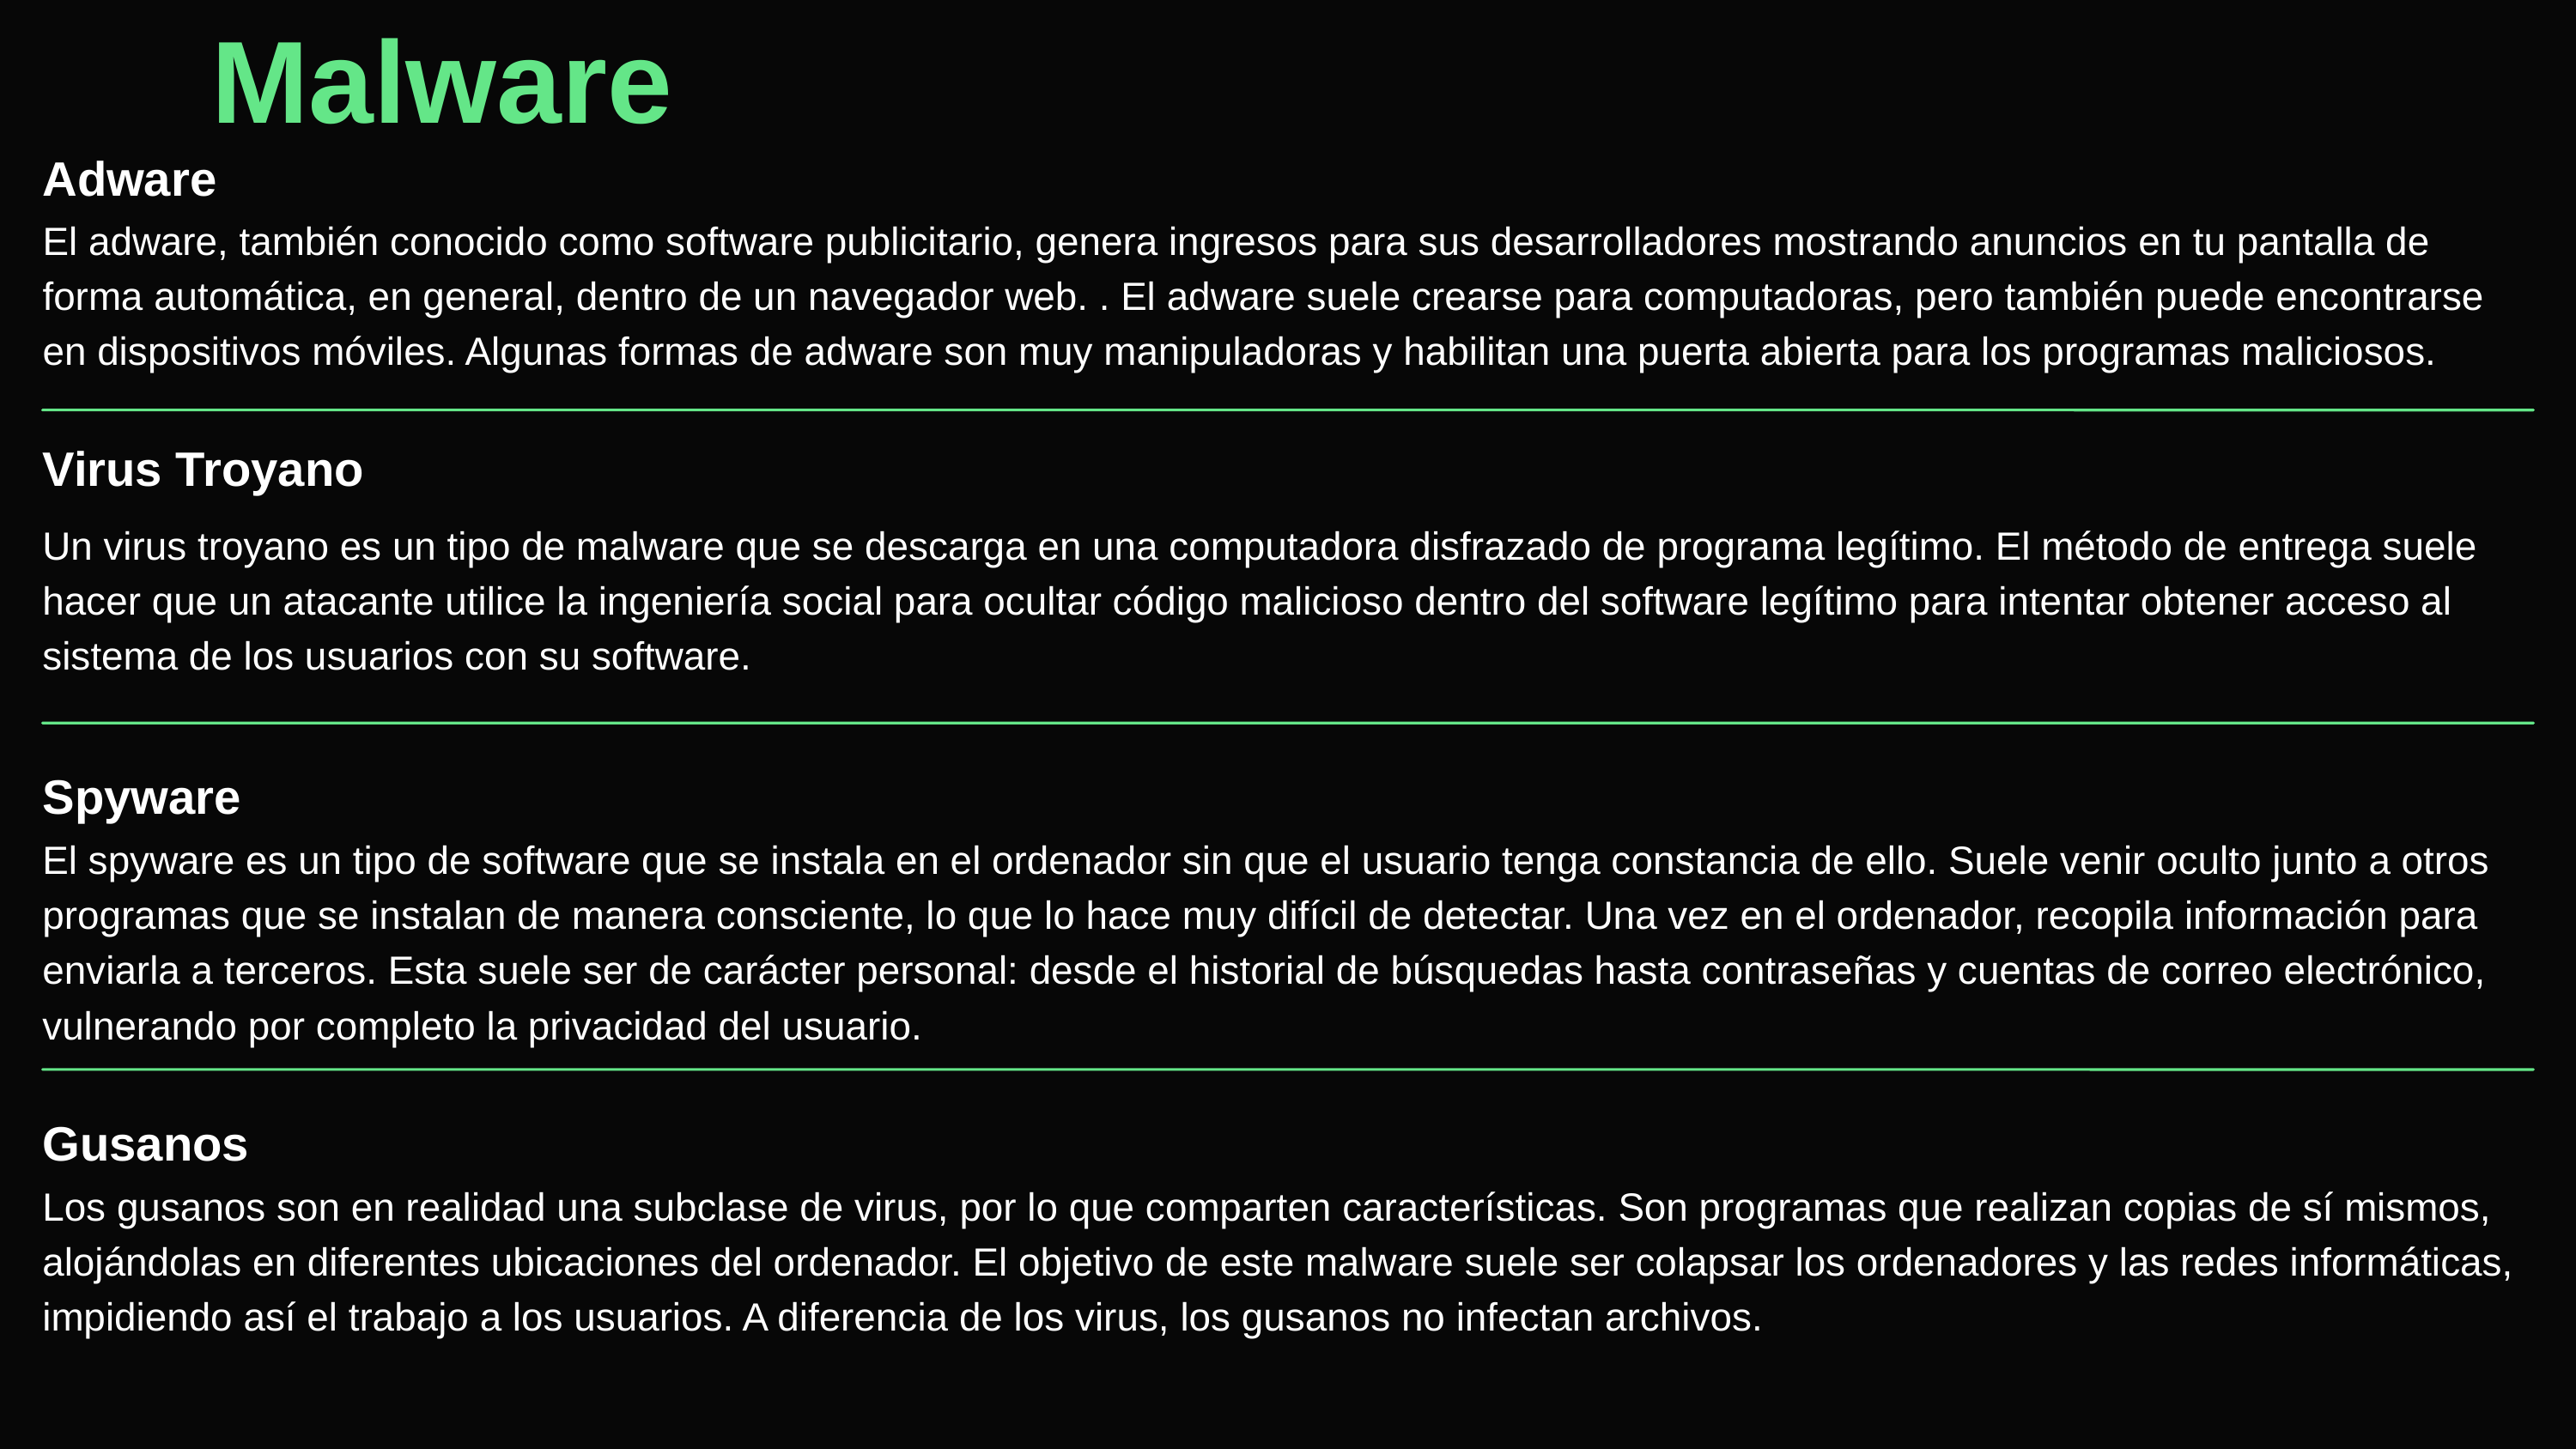

Malware
Adware
El adware, también conocido como software publicitario, genera ingresos para sus desarrolladores mostrando anuncios en tu pantalla de forma automática, en general, dentro de un navegador web. . El adware suele crearse para computadoras, pero también puede encontrarse en dispositivos móviles. Algunas formas de adware son muy manipuladoras y habilitan una puerta abierta para los programas maliciosos.

Virus Troyano
Un virus troyano es un tipo de malware que se descarga en una computadora disfrazado de programa legítimo. El método de entrega suele hacer que un atacante utilice la ingeniería social para ocultar código malicioso dentro del software legítimo para intentar obtener acceso al sistema de los usuarios con su software.

Spyware
El spyware es un tipo de software que se instala en el ordenador sin que el usuario tenga constancia de ello. Suele venir oculto junto a otros programas que se instalan de manera consciente, lo que lo hace muy difícil de detectar. Una vez en el ordenador, recopila información para enviarla a terceros. Esta suele ser de carácter personal: desde el historial de búsquedas hasta contraseñas y cuentas de correo electrónico, vulnerando por completo la privacidad del usuario.

Gusanos
Los gusanos son en realidad una subclase de virus, por lo que comparten características. Son programas que realizan copias de sí mismos, alojándolas en diferentes ubicaciones del ordenador. El objetivo de este malware suele ser colapsar los ordenadores y las redes informáticas, impidiendo así el trabajo a los usuarios. A diferencia de los virus, los gusanos no infectan archivos.